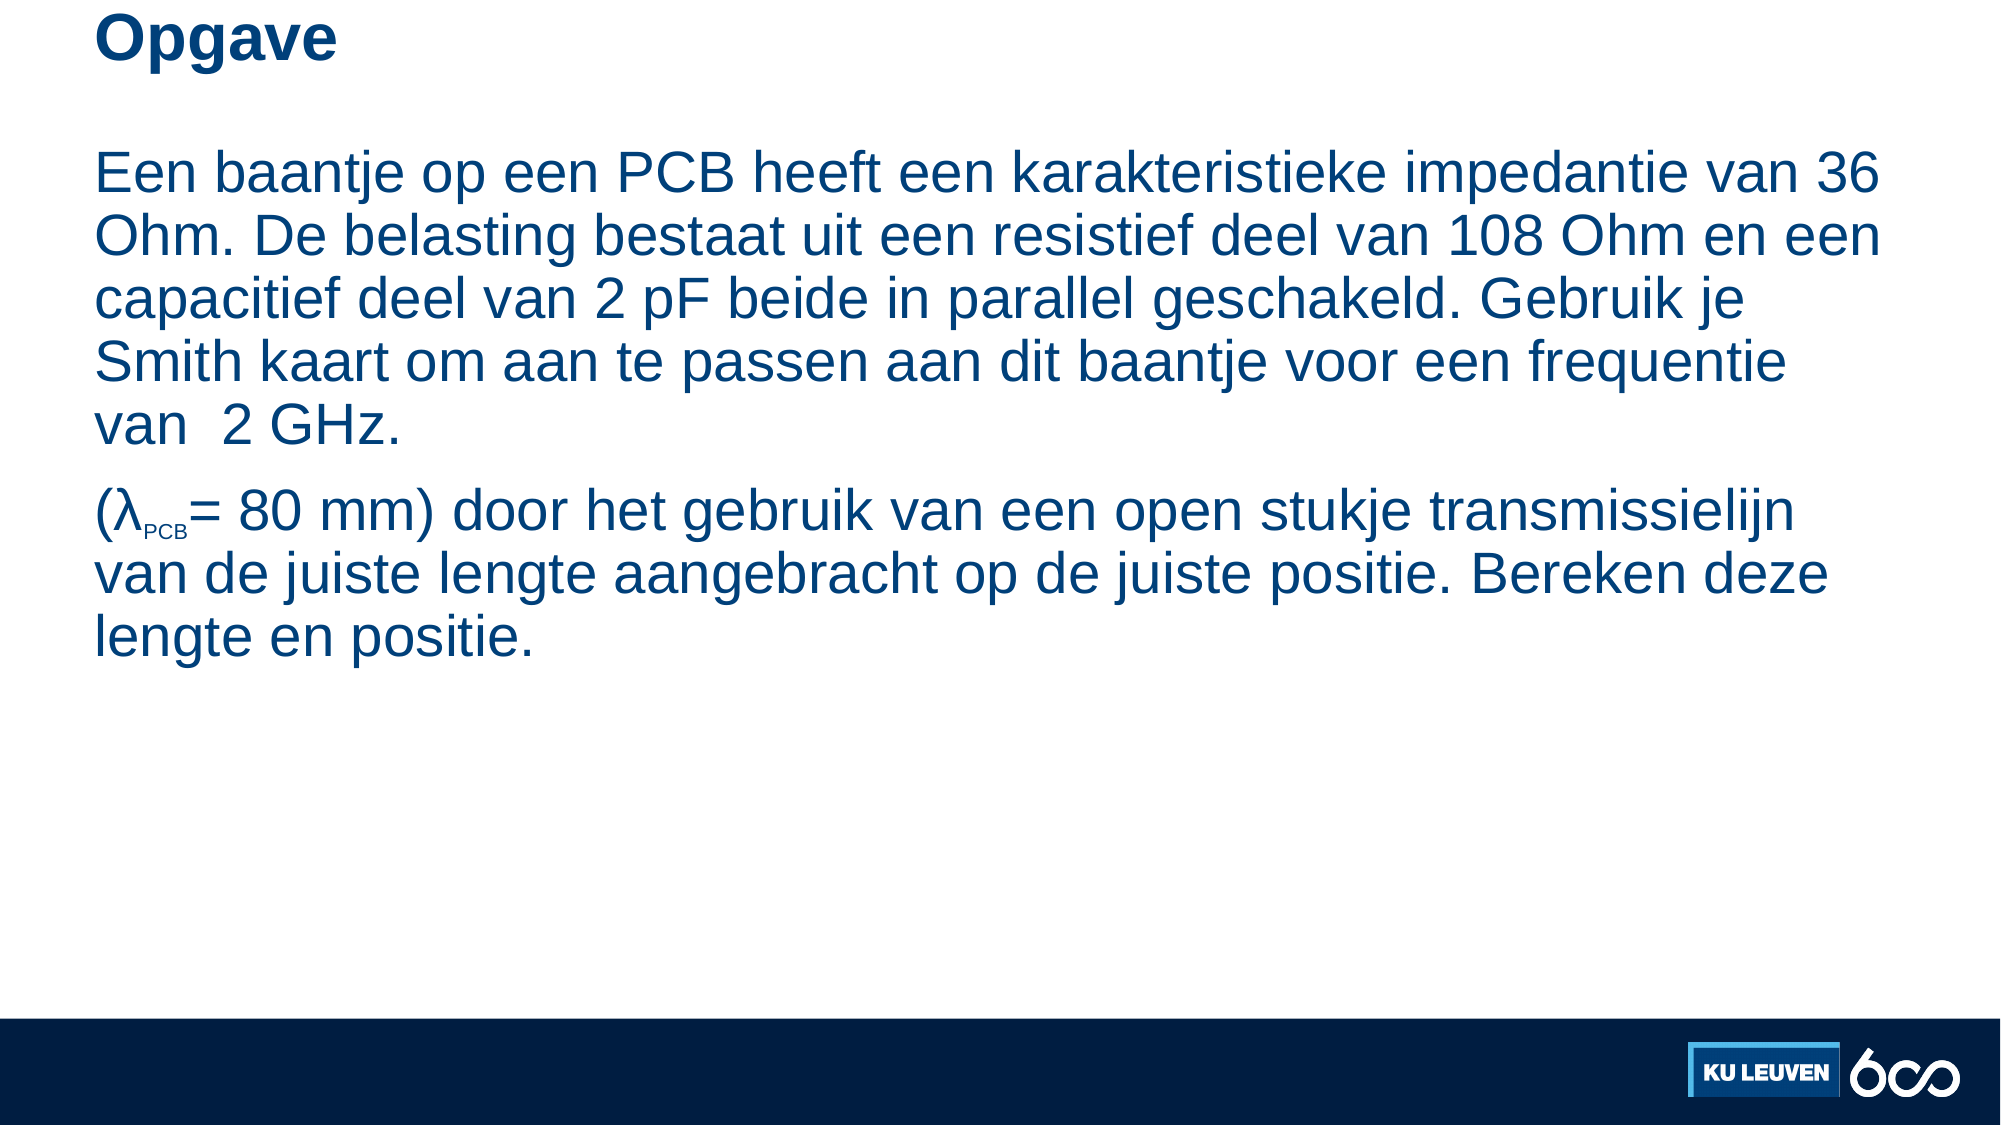

# Opgave
Een baantje op een PCB heeft een karakteristieke impedantie van 36 Ohm. De belasting bestaat uit een resistief deel van 108 Ohm en een capacitief deel van 2 pF beide in parallel geschakeld. Gebruik je Smith kaart om aan te passen aan dit baantje voor een frequentie van  2 GHz.
(λPCB= 80 mm) door het gebruik van een open stukje transmissielijn van de juiste lengte aangebracht op de juiste positie. Bereken deze lengte en positie.